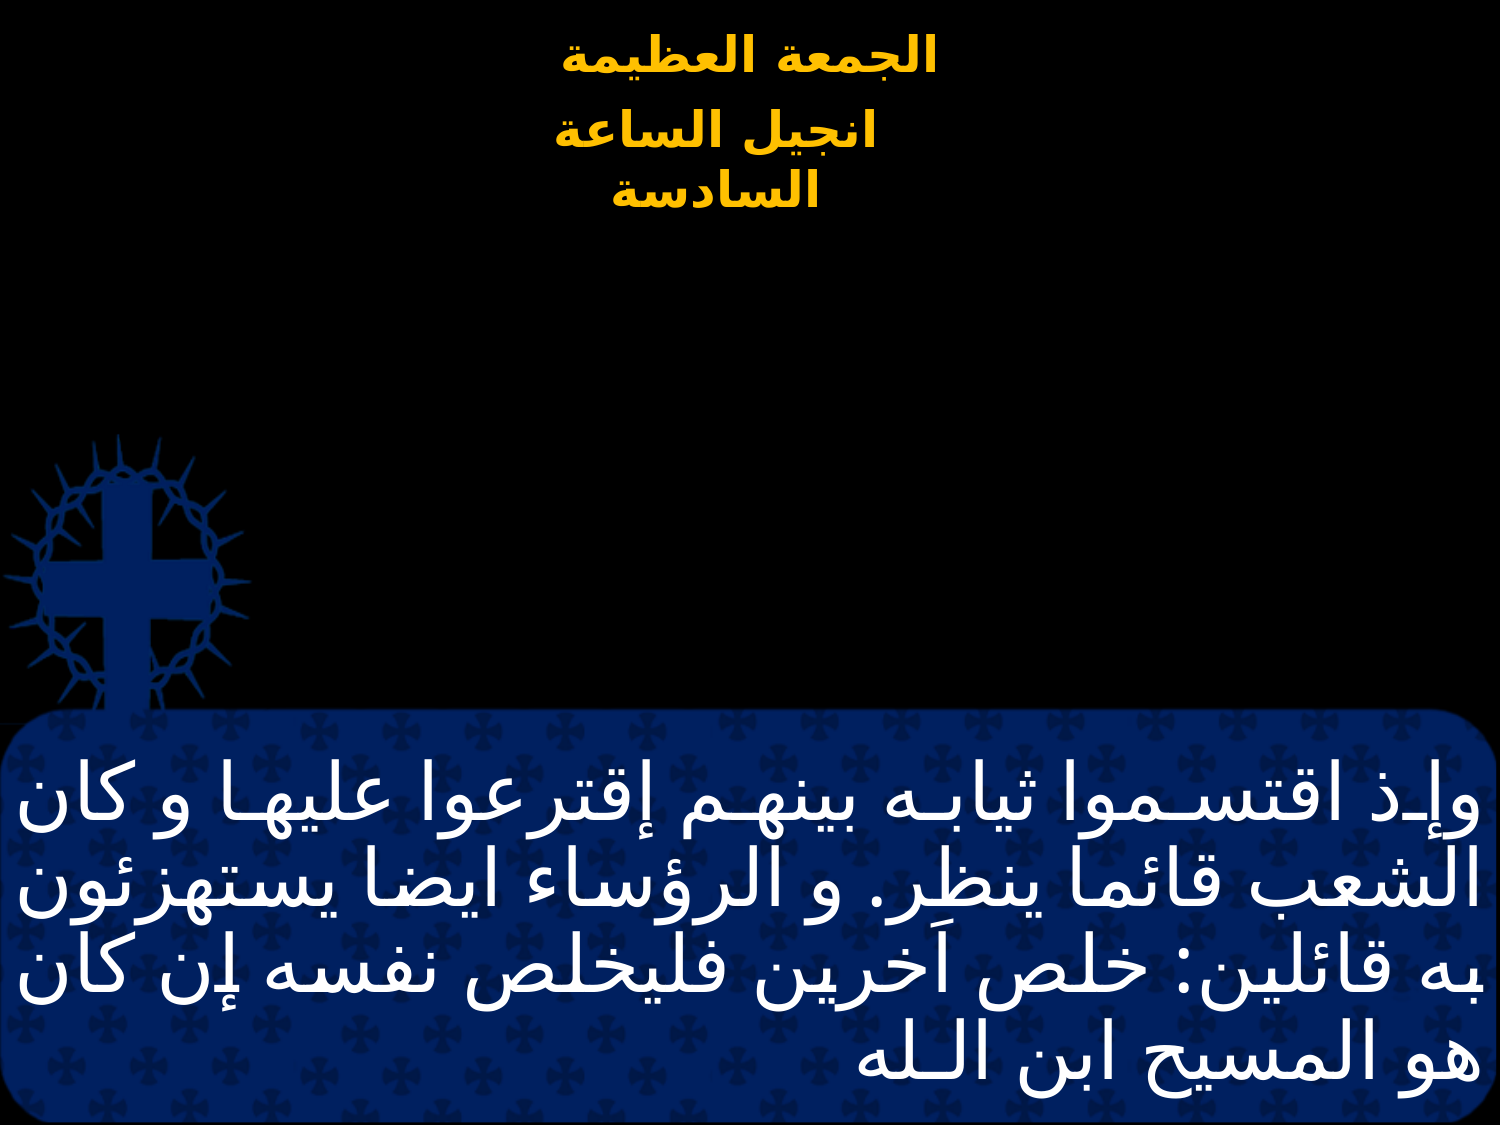

# وإذ اقتسموا ثيابه بينهم إقترعوا عليها و كان الشعب قائما ينظر. و الرؤساء ايضا يستهزئون به قائلين: خلص اَخرين فليخلص نفسه إن كان هو المسيح ابن الـله